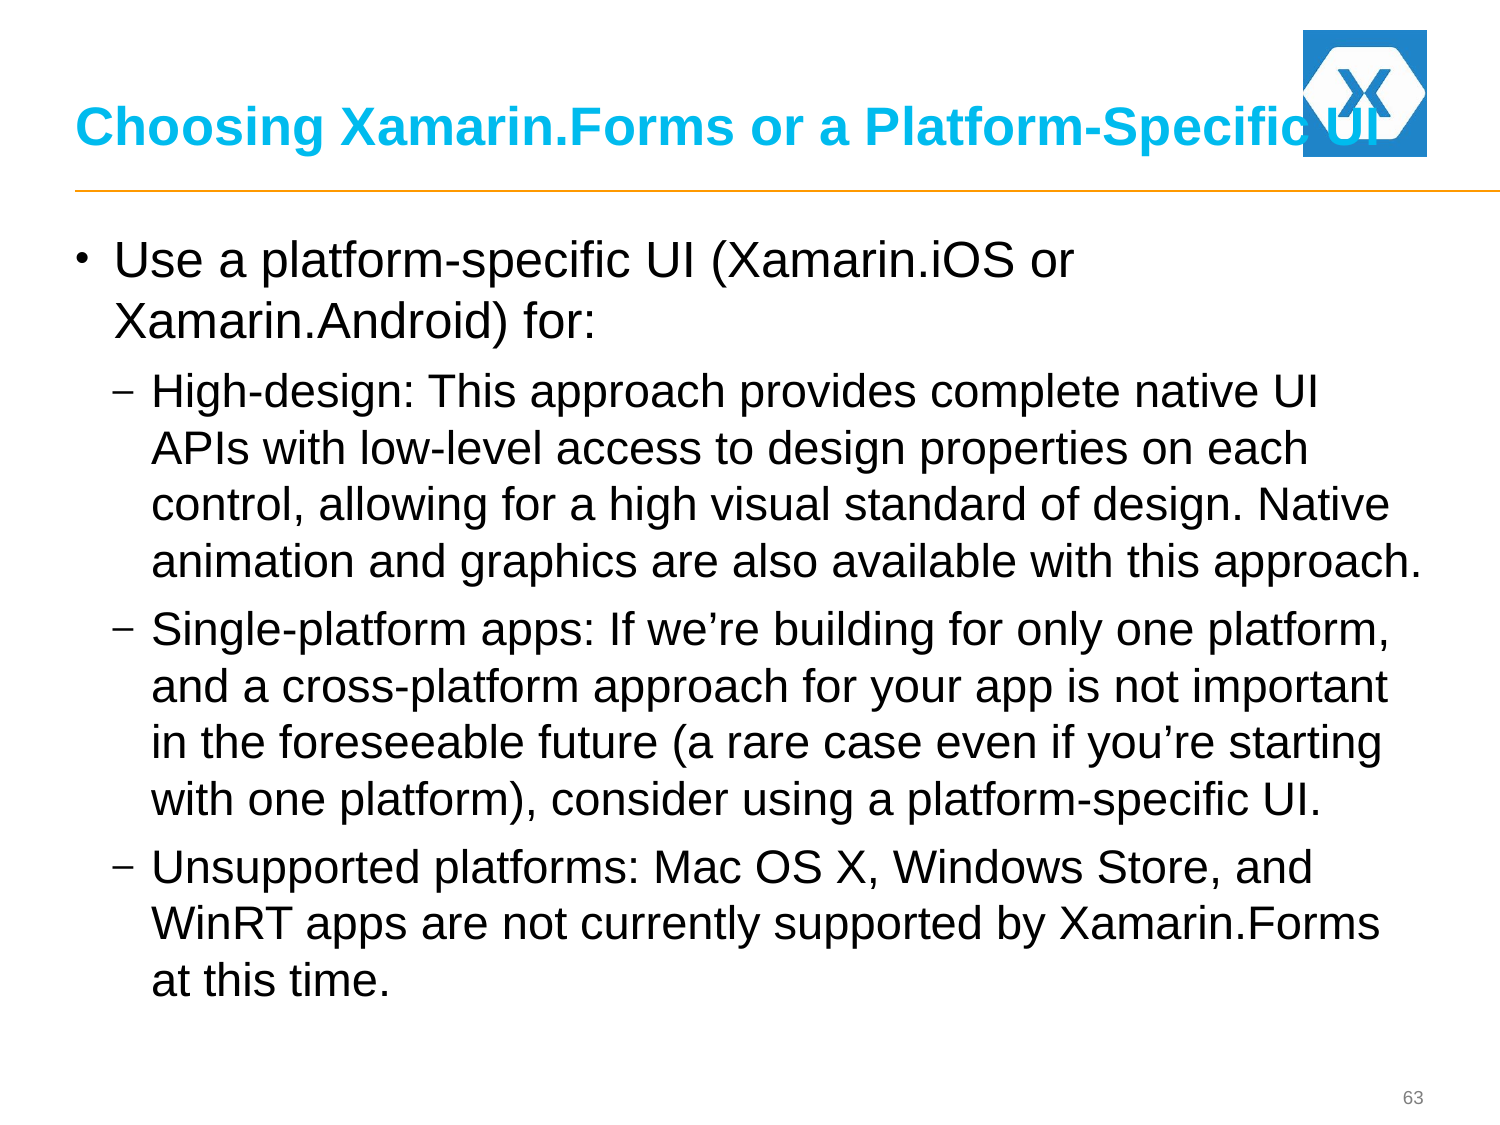

# Choosing Xamarin.Forms or a Platform-Specific UI
Use a platform-specific UI (Xamarin.iOS or Xamarin.Android) for:
High-design: This approach provides complete native UI APIs with low-level access to design properties on each control, allowing for a high visual standard of design. Native animation and graphics are also available with this approach.
Single-platform apps: If we’re building for only one platform, and a cross-platform approach for your app is not important in the foreseeable future (a rare case even if you’re starting with one platform), consider using a platform-specific UI.
Unsupported platforms: Mac OS X, Windows Store, and WinRT apps are not currently supported by Xamarin.Forms at this time.